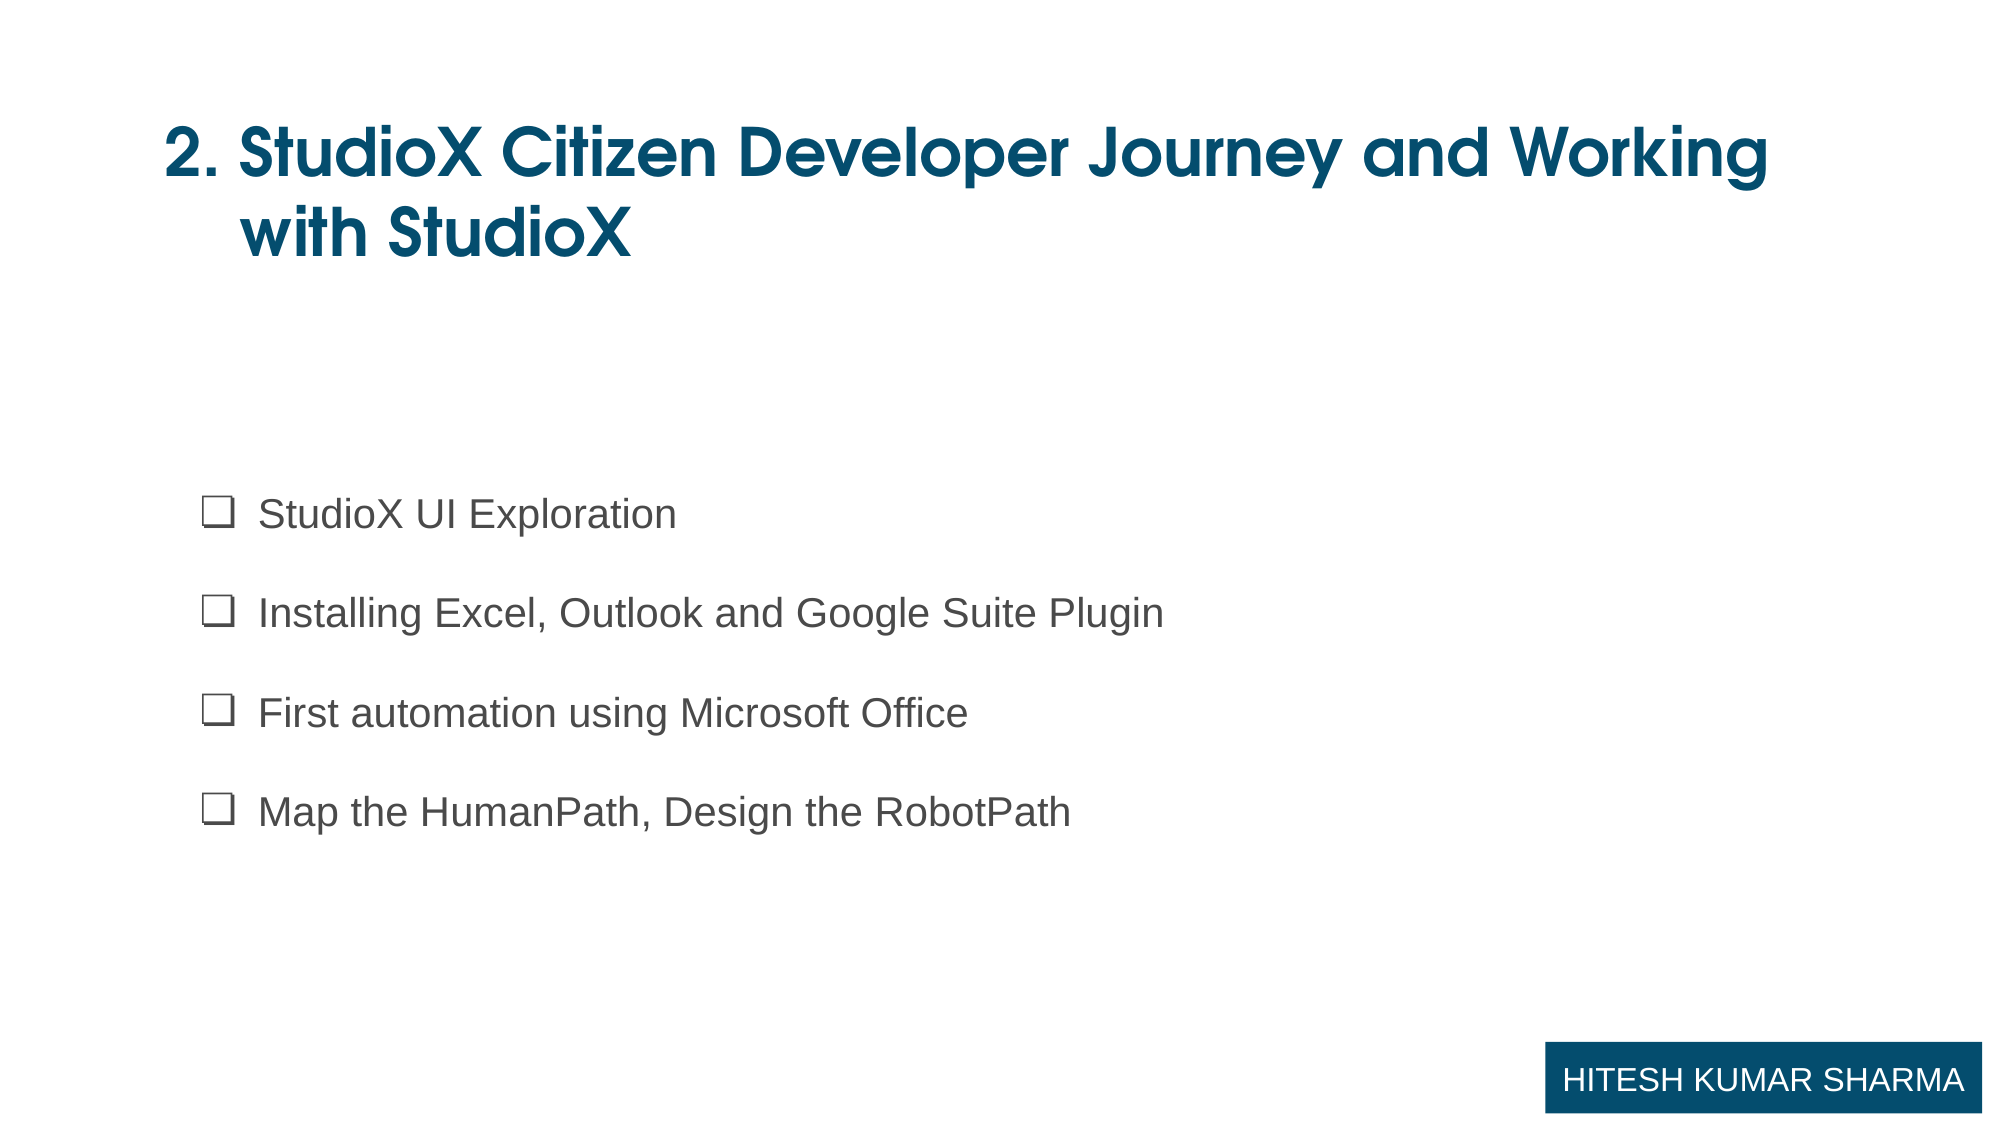

2. StudioX Citizen Developer Journey and Working
    with StudioX
StudioX UI Exploration
Installing Excel, Outlook and Google Suite Plugin
First automation using Microsoft Office
Map the HumanPath, Design the RobotPath

HITESH KUMAR SHARMA
3